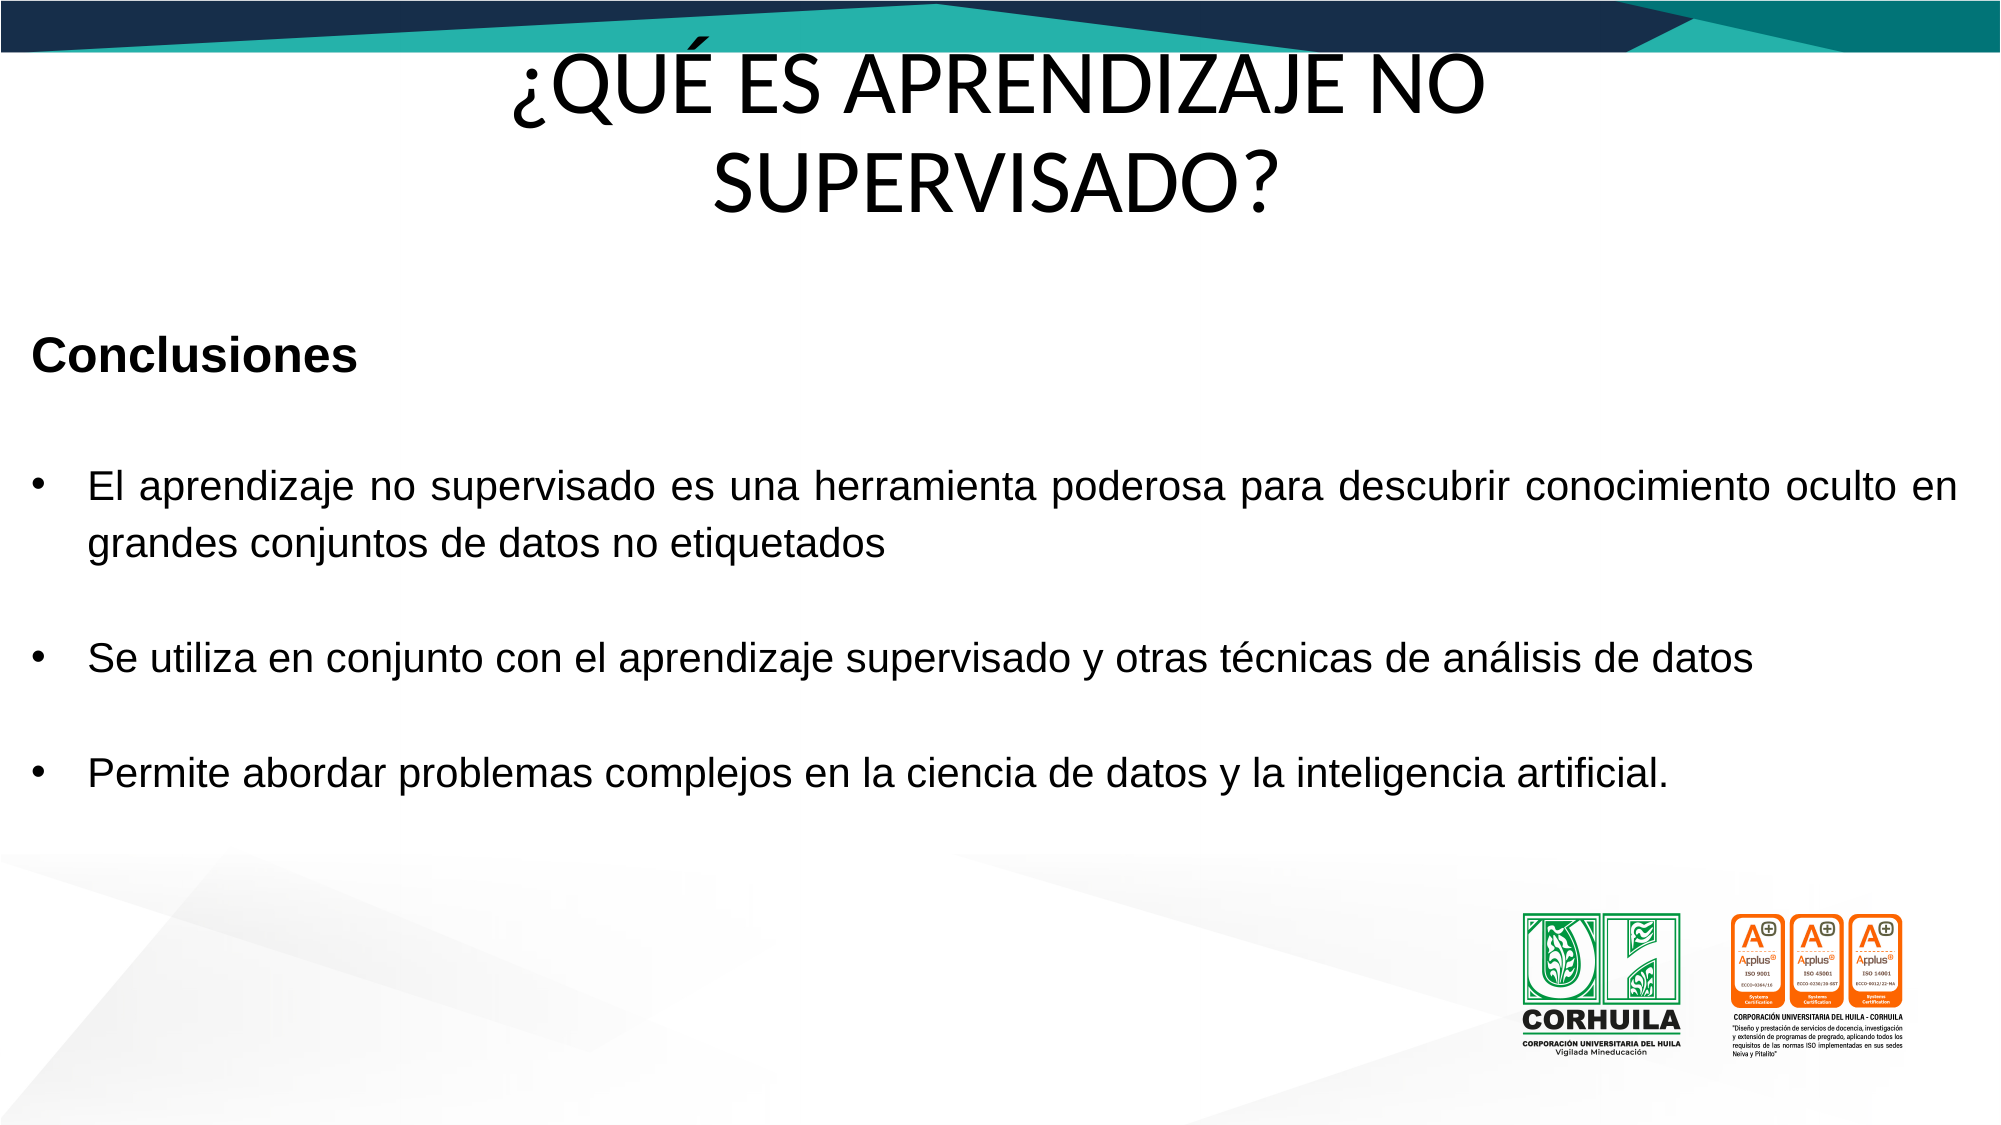

# ¿QUÉ ES APRENDIZAJE NO SUPERVISADO?
Conclusiones

El aprendizaje no supervisado es una herramienta poderosa para descubrir conocimiento oculto en grandes conjuntos de datos no etiquetados

Se utiliza en conjunto con el aprendizaje supervisado y otras técnicas de análisis de datos

Permite abordar problemas complejos en la ciencia de datos y la inteligencia artificial.